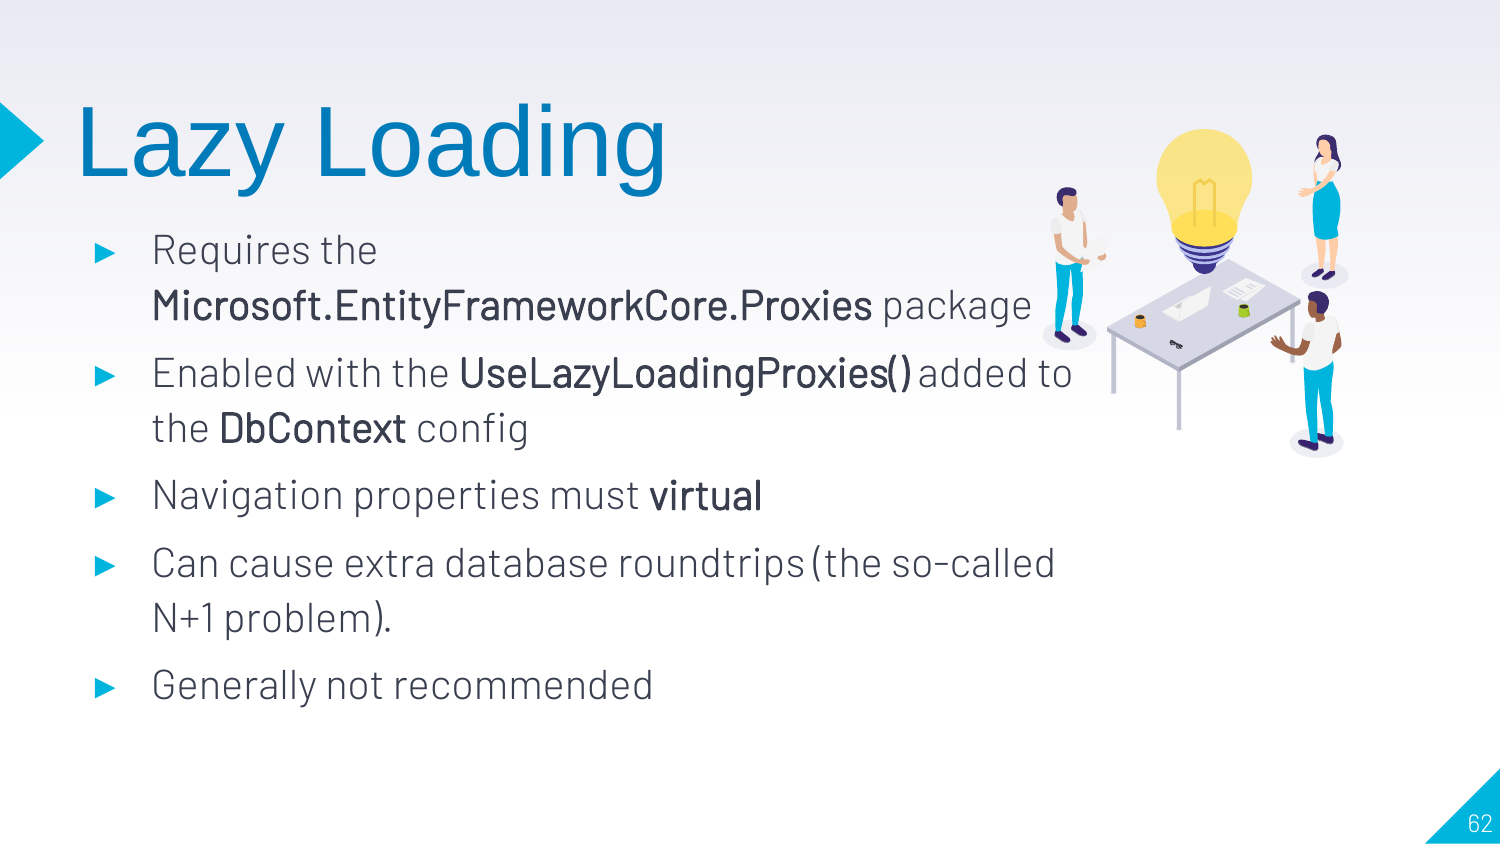

# Lazy Loading

Requires the Microsoft.EntityFrameworkCore.Proxies package
Enabled with the UseLazyLoadingProxies() added to the DbContext config
Navigation properties must virtual
Can cause extra database roundtrips (the so-called N+1 problem).
Generally not recommended

62